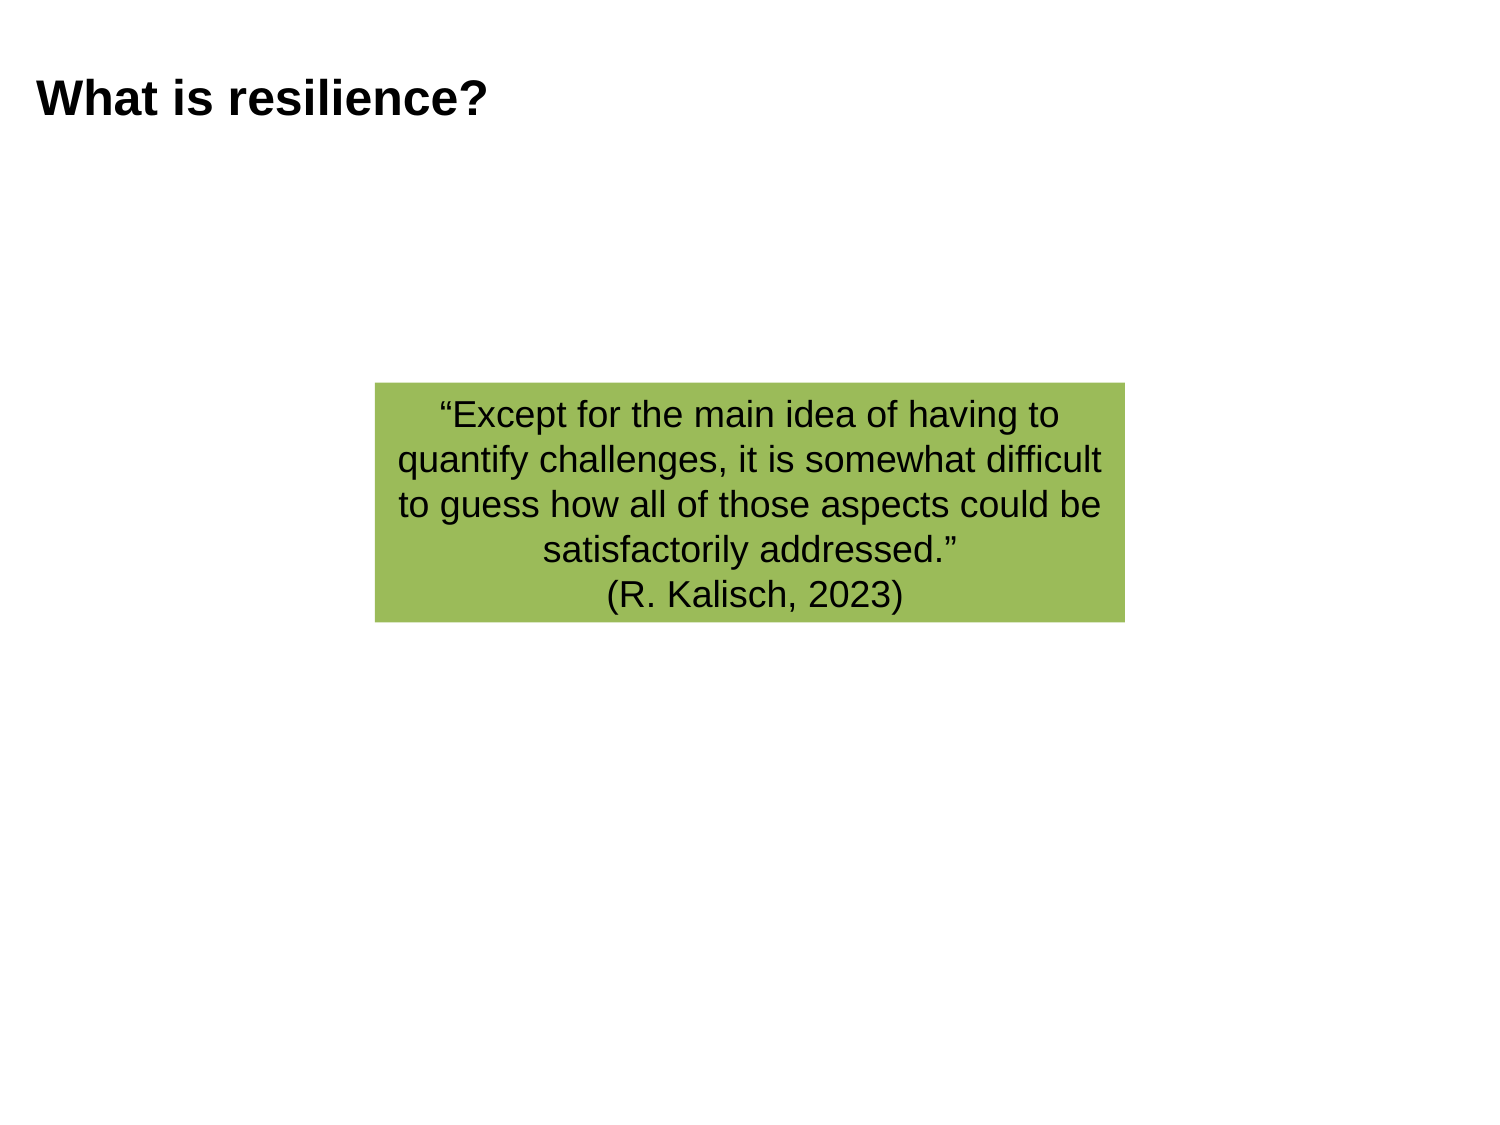

What is resilience?

“Except for the main idea of having to quantify challenges, it is somewhat difficult to guess how all of those aspects could be satisfactorily addressed.”
 (R. Kalisch, 2023)